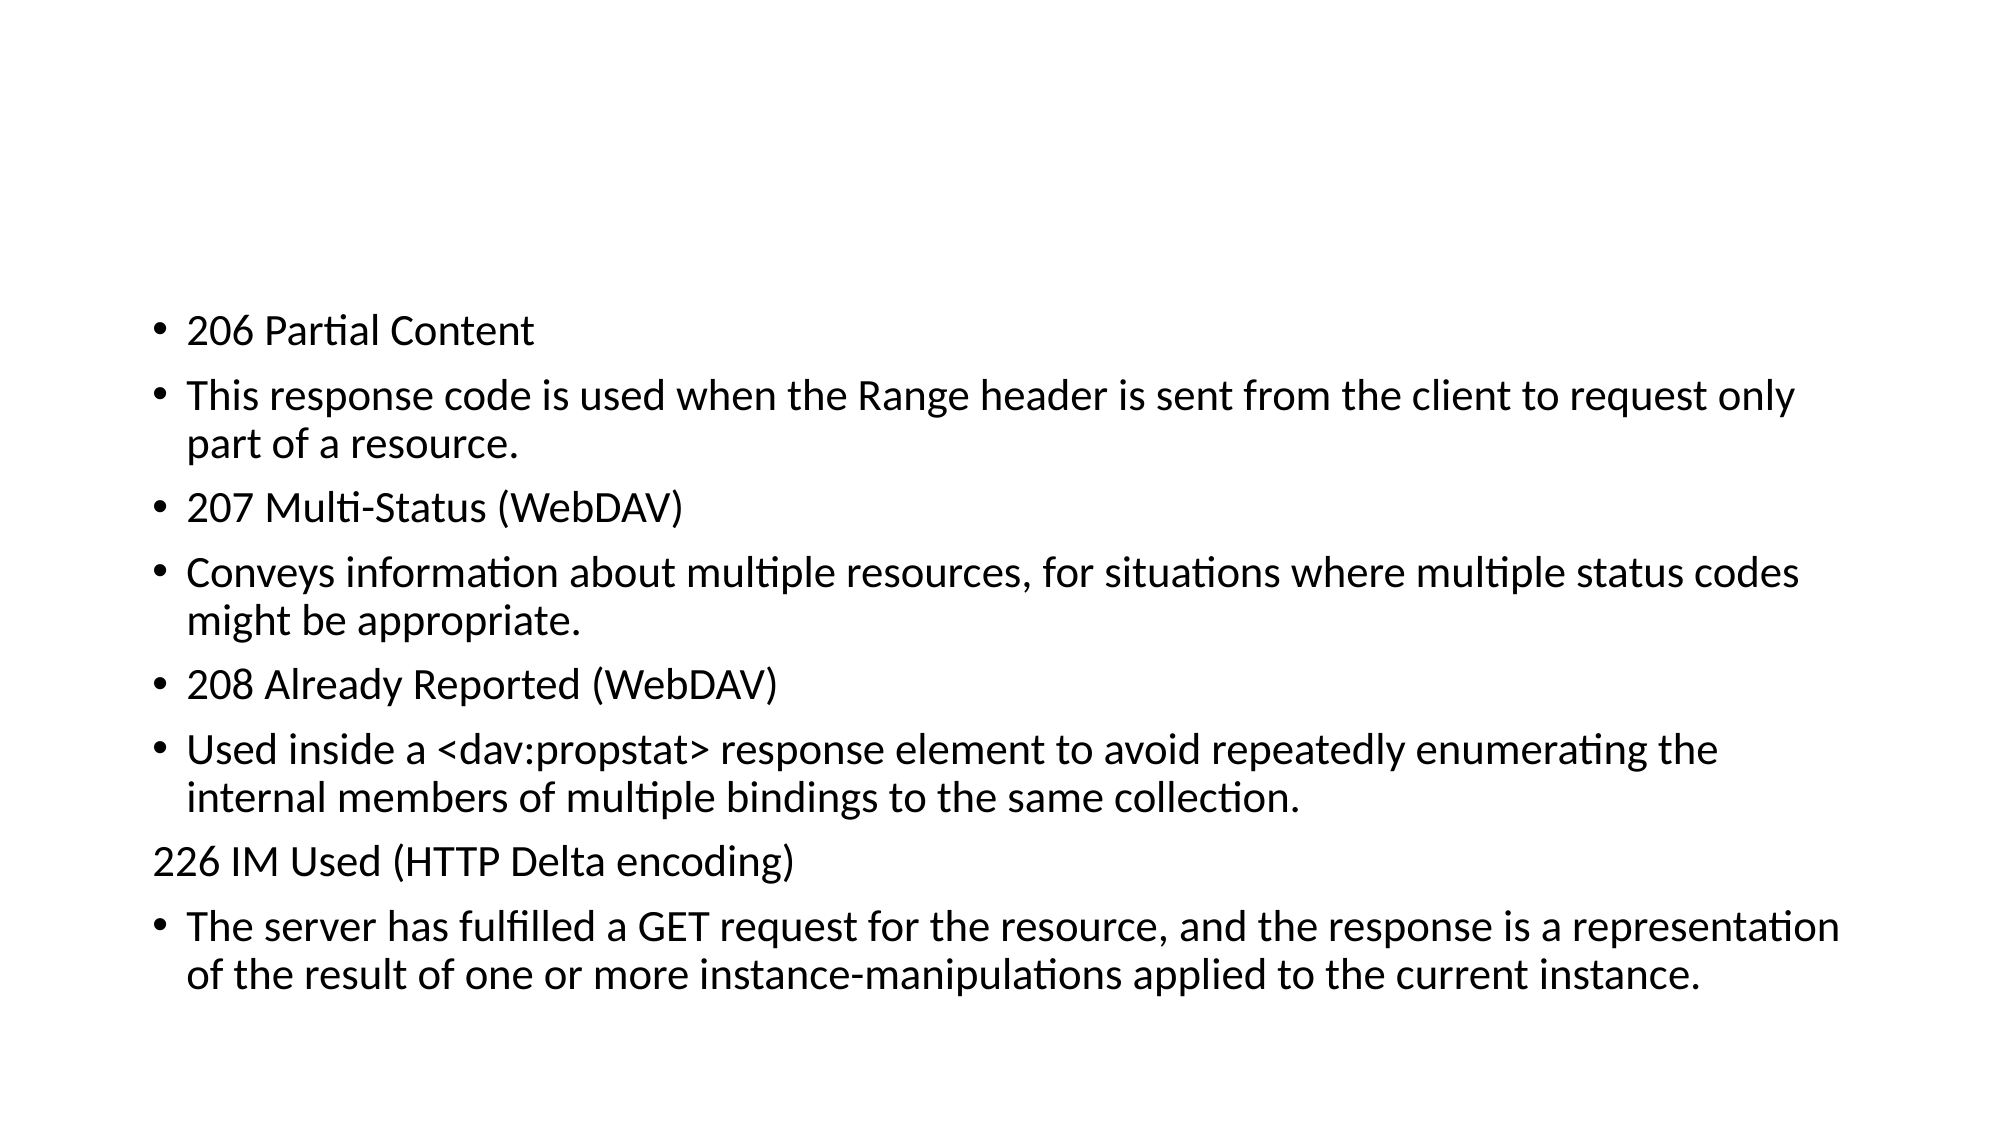

#
206 Partial Content
This response code is used when the Range header is sent from the client to request only part of a resource.
207 Multi-Status (WebDAV)
Conveys information about multiple resources, for situations where multiple status codes might be appropriate.
208 Already Reported (WebDAV)
Used inside a <dav:propstat> response element to avoid repeatedly enumerating the internal members of multiple bindings to the same collection.
226 IM Used (HTTP Delta encoding)
The server has fulfilled a GET request for the resource, and the response is a representation of the result of one or more instance-manipulations applied to the current instance.